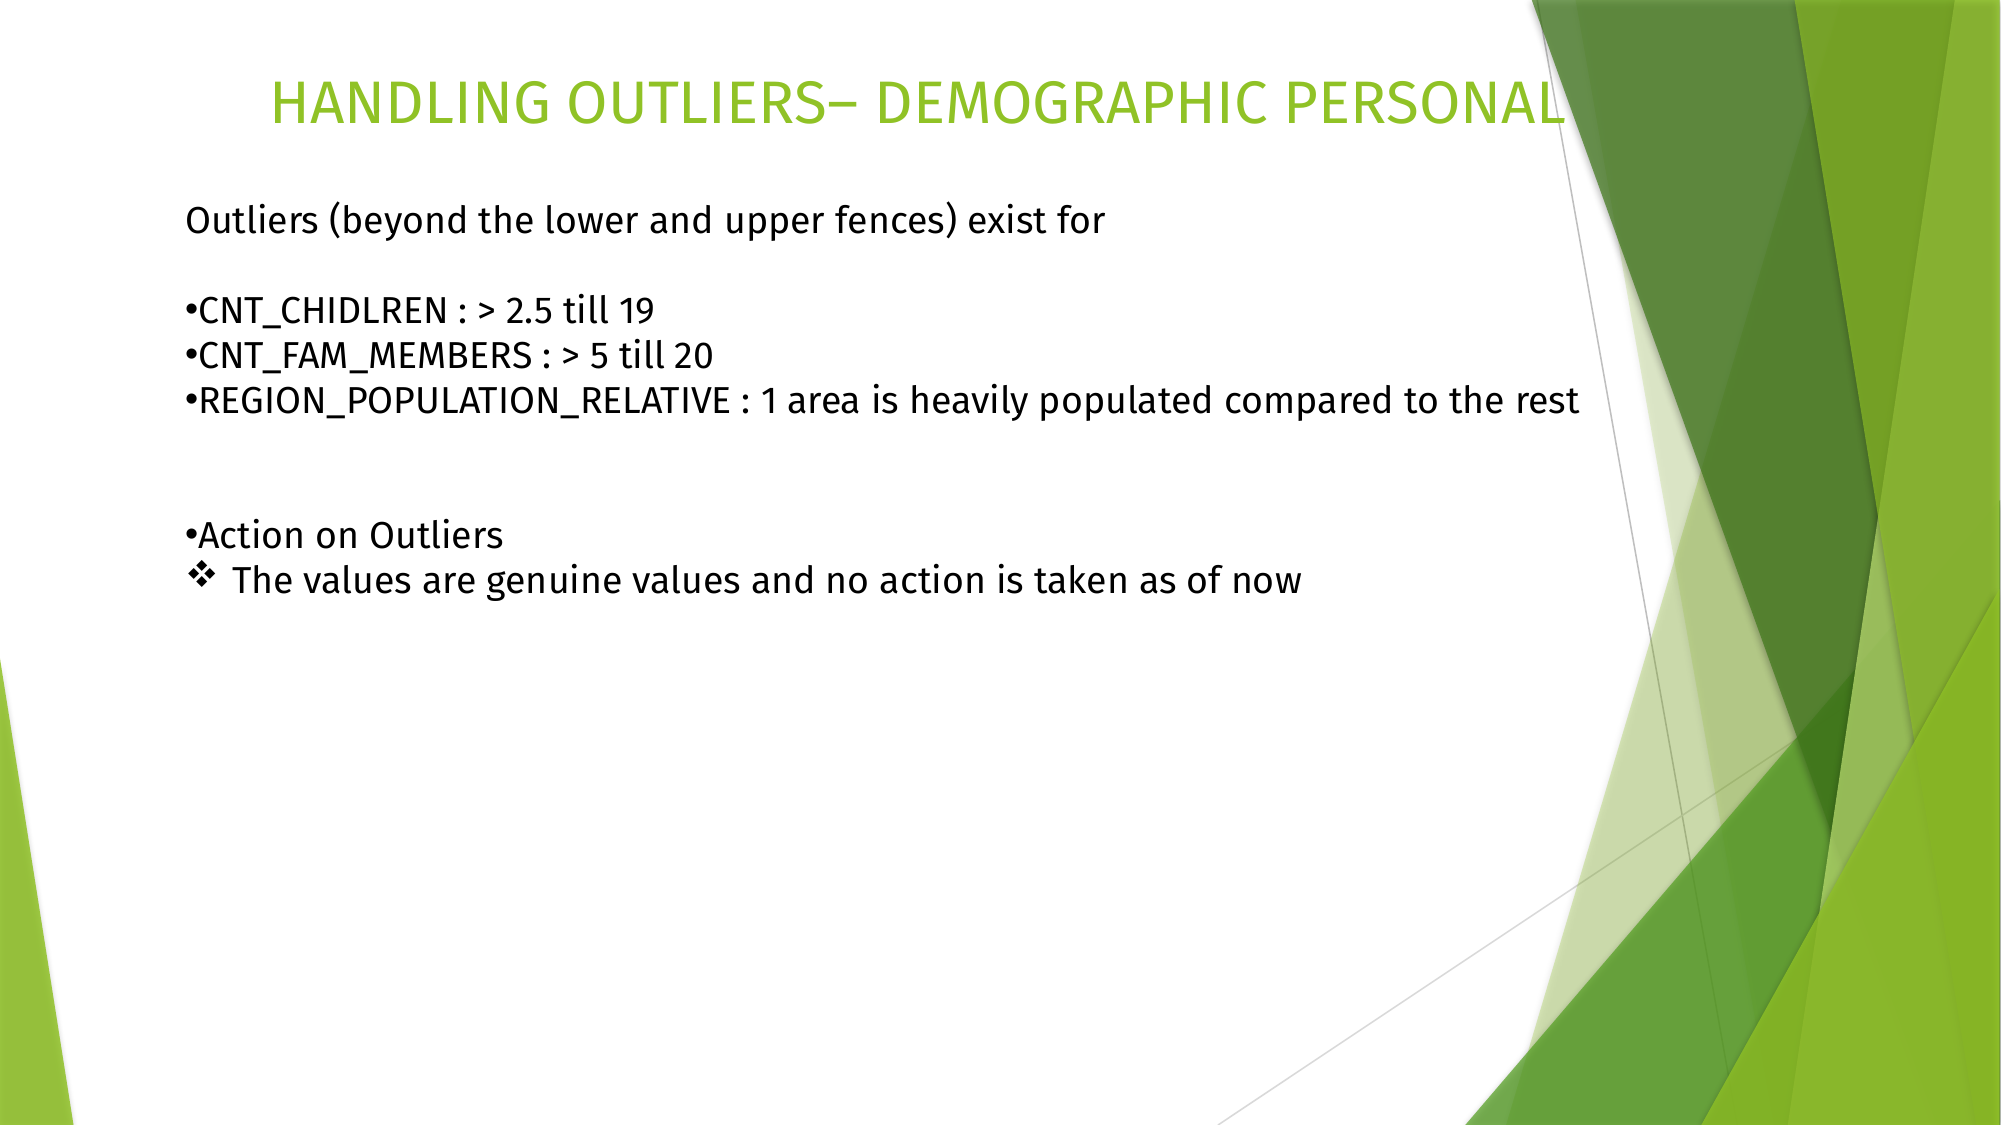

# HANDLING OUTLIERS– DEMOGRAPHIC PERSONAL
Outliers (beyond the lower and upper fences) exist for

CNT_CHIDLREN : > 2.5 till 19
CNT_FAM_MEMBERS : > 5 till 20
REGION_POPULATION_RELATIVE : 1 area is heavily populated compared to the rest

Action on Outliers
The values are genuine values and no action is taken as of now